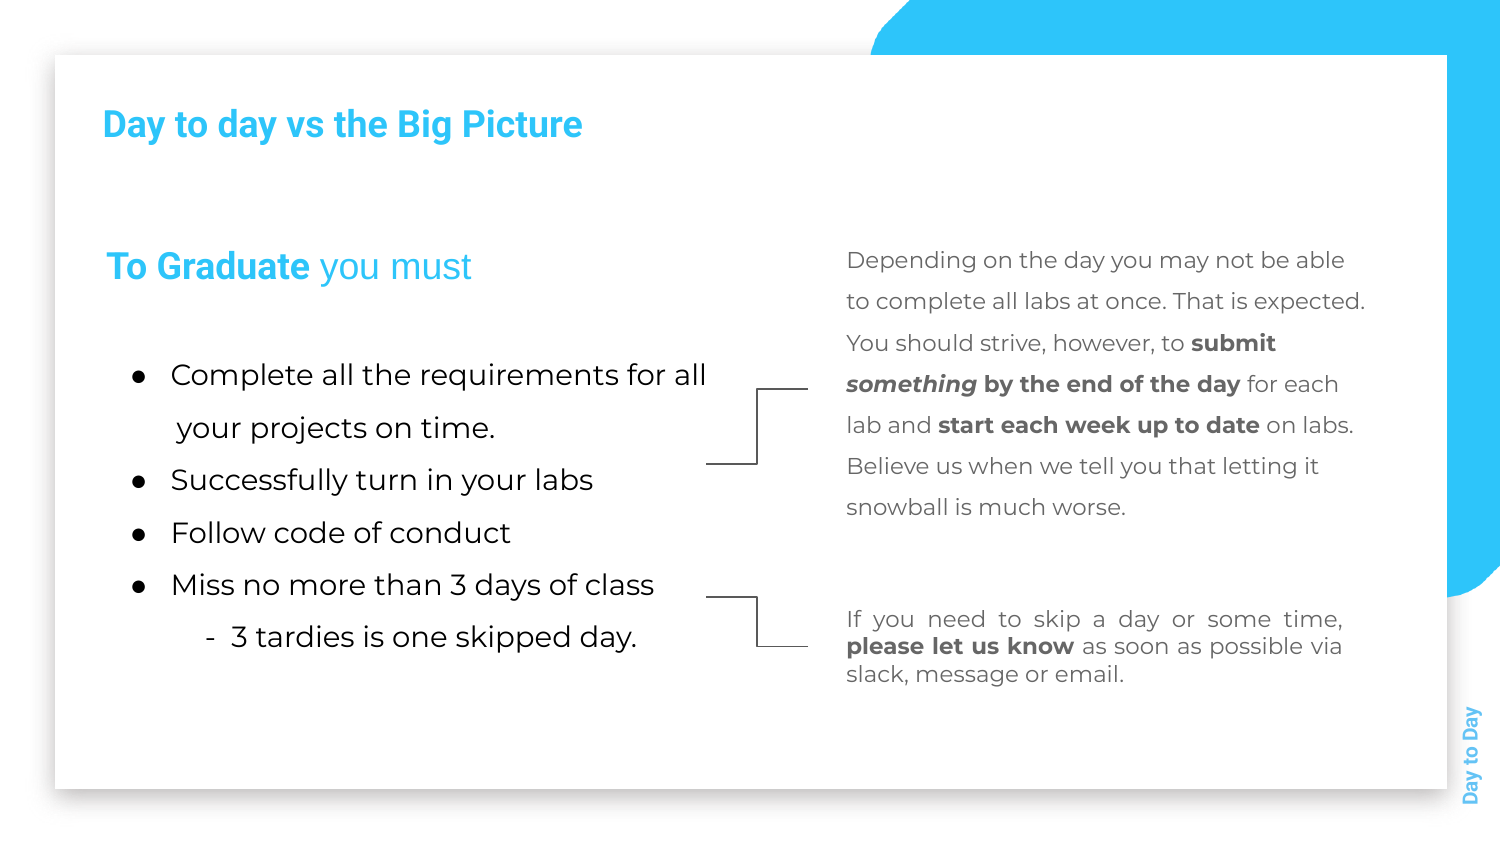

Day to day vs the Big Picture
Depending on the day you may not be able to complete all labs at once. That is expected.
You should strive, however, to submit something by the end of the day for each lab and start each week up to date on labs.
Believe us when we tell you that letting it snowball is much worse.

To Graduate you must

●   Complete all the requirements for all  your projects on time.
●   Successfully turn in your labs
●   Follow code of conduct
●   Miss no more than 3 days of class
-  3 tardies is one skipped day.

If you need to skip a day or some time, please let us know as soon as possible via slack, message or email.
Day to Day